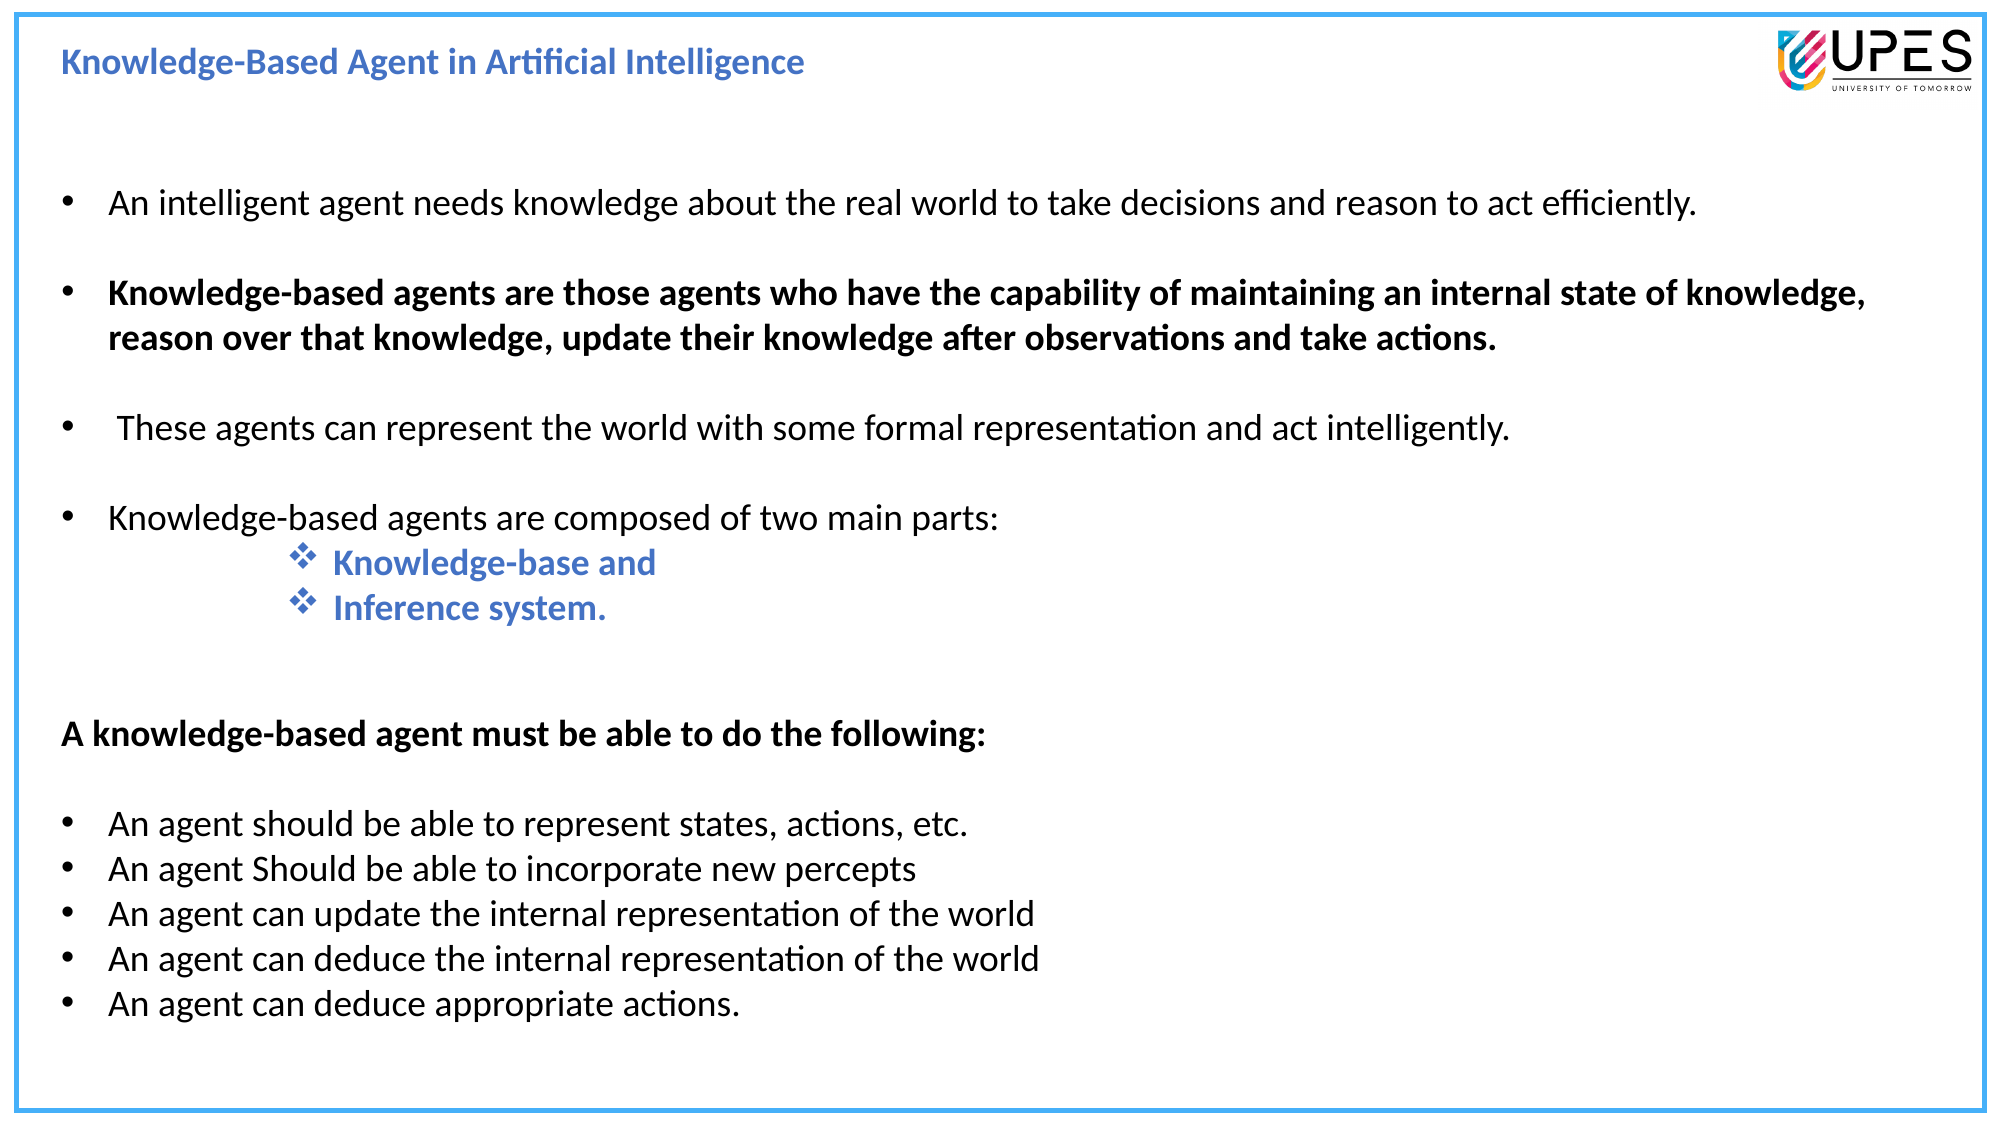

Knowledge-Based Agent in Artificial Intelligence
An intelligent agent needs knowledge about the real world to take decisions and reason to act efficiently.

Knowledge-based agents are those agents who have the capability of maintaining an internal state of knowledge, reason over that knowledge, update their knowledge after observations and take actions.

 These agents can represent the world with some formal representation and act intelligently.

Knowledge-based agents are composed of two main parts:
Knowledge-base and
Inference system.
A knowledge-based agent must be able to do the following:

An agent should be able to represent states, actions, etc.
An agent Should be able to incorporate new percepts
An agent can update the internal representation of the world
An agent can deduce the internal representation of the world
An agent can deduce appropriate actions.